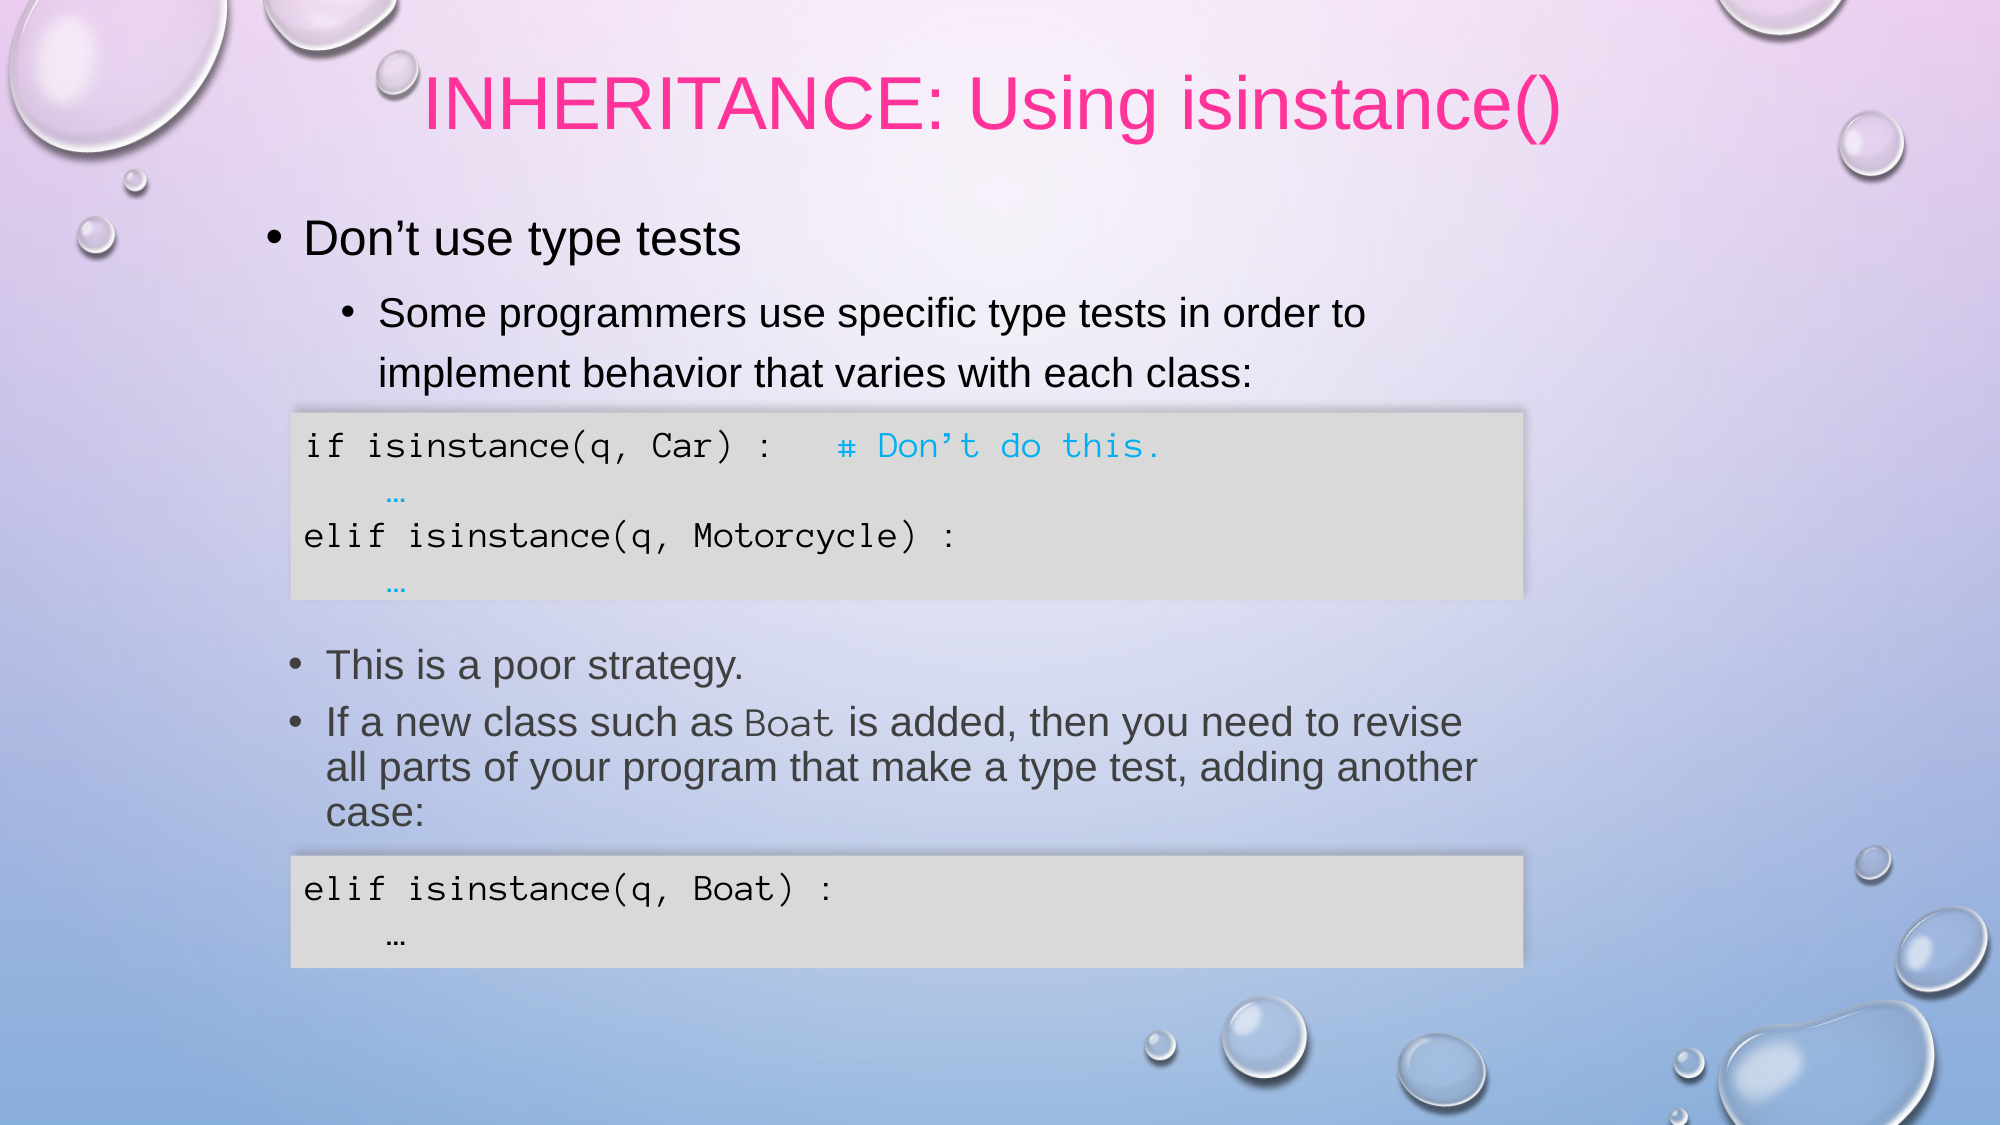

# Inheritance: Using isinstance()
Don’t use type tests
Some programmers use specific type tests in order to implement behavior that varies with each class:
if isinstance(q, Car) :   # Don’t do this.
    …
elif isinstance(q, Motorcycle) :
    …
This is a poor strategy.
If a new class such as Boat is added, then you need to revise all parts of your program that make a type test, adding another case:
elif isinstance(q, Boat) :
    …